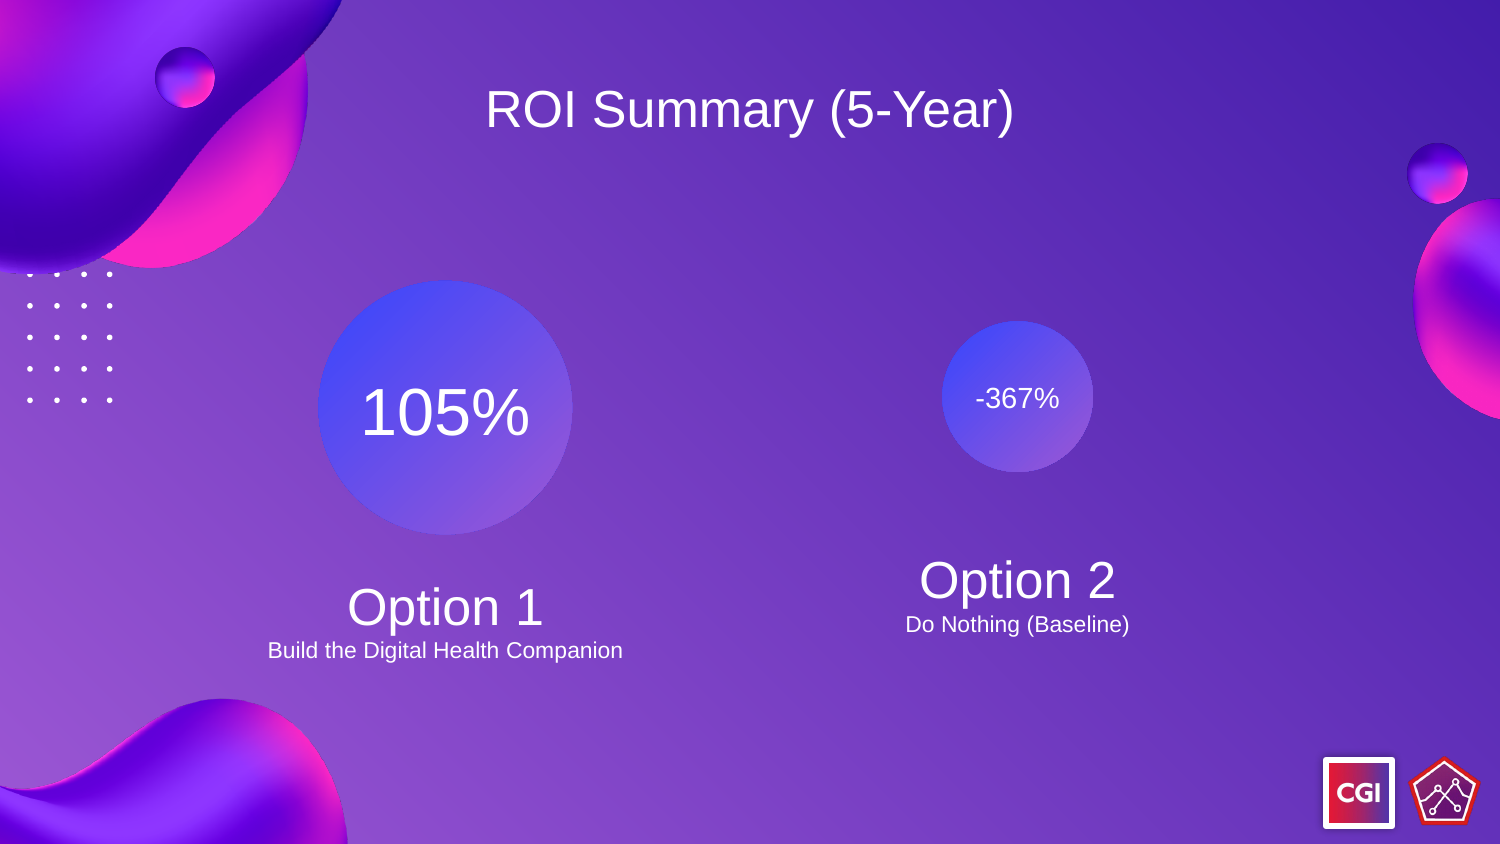

# ROI Summary (5-Year)

-367%
105%
Option 2
Do Nothing (Baseline)
Option 1
Build the Digital Health Companion
Investment: None
Risks:
Continued overreliance on government contracts
Lost private-sector opportunities
No new revenue streams
Rising competitive disadvantage